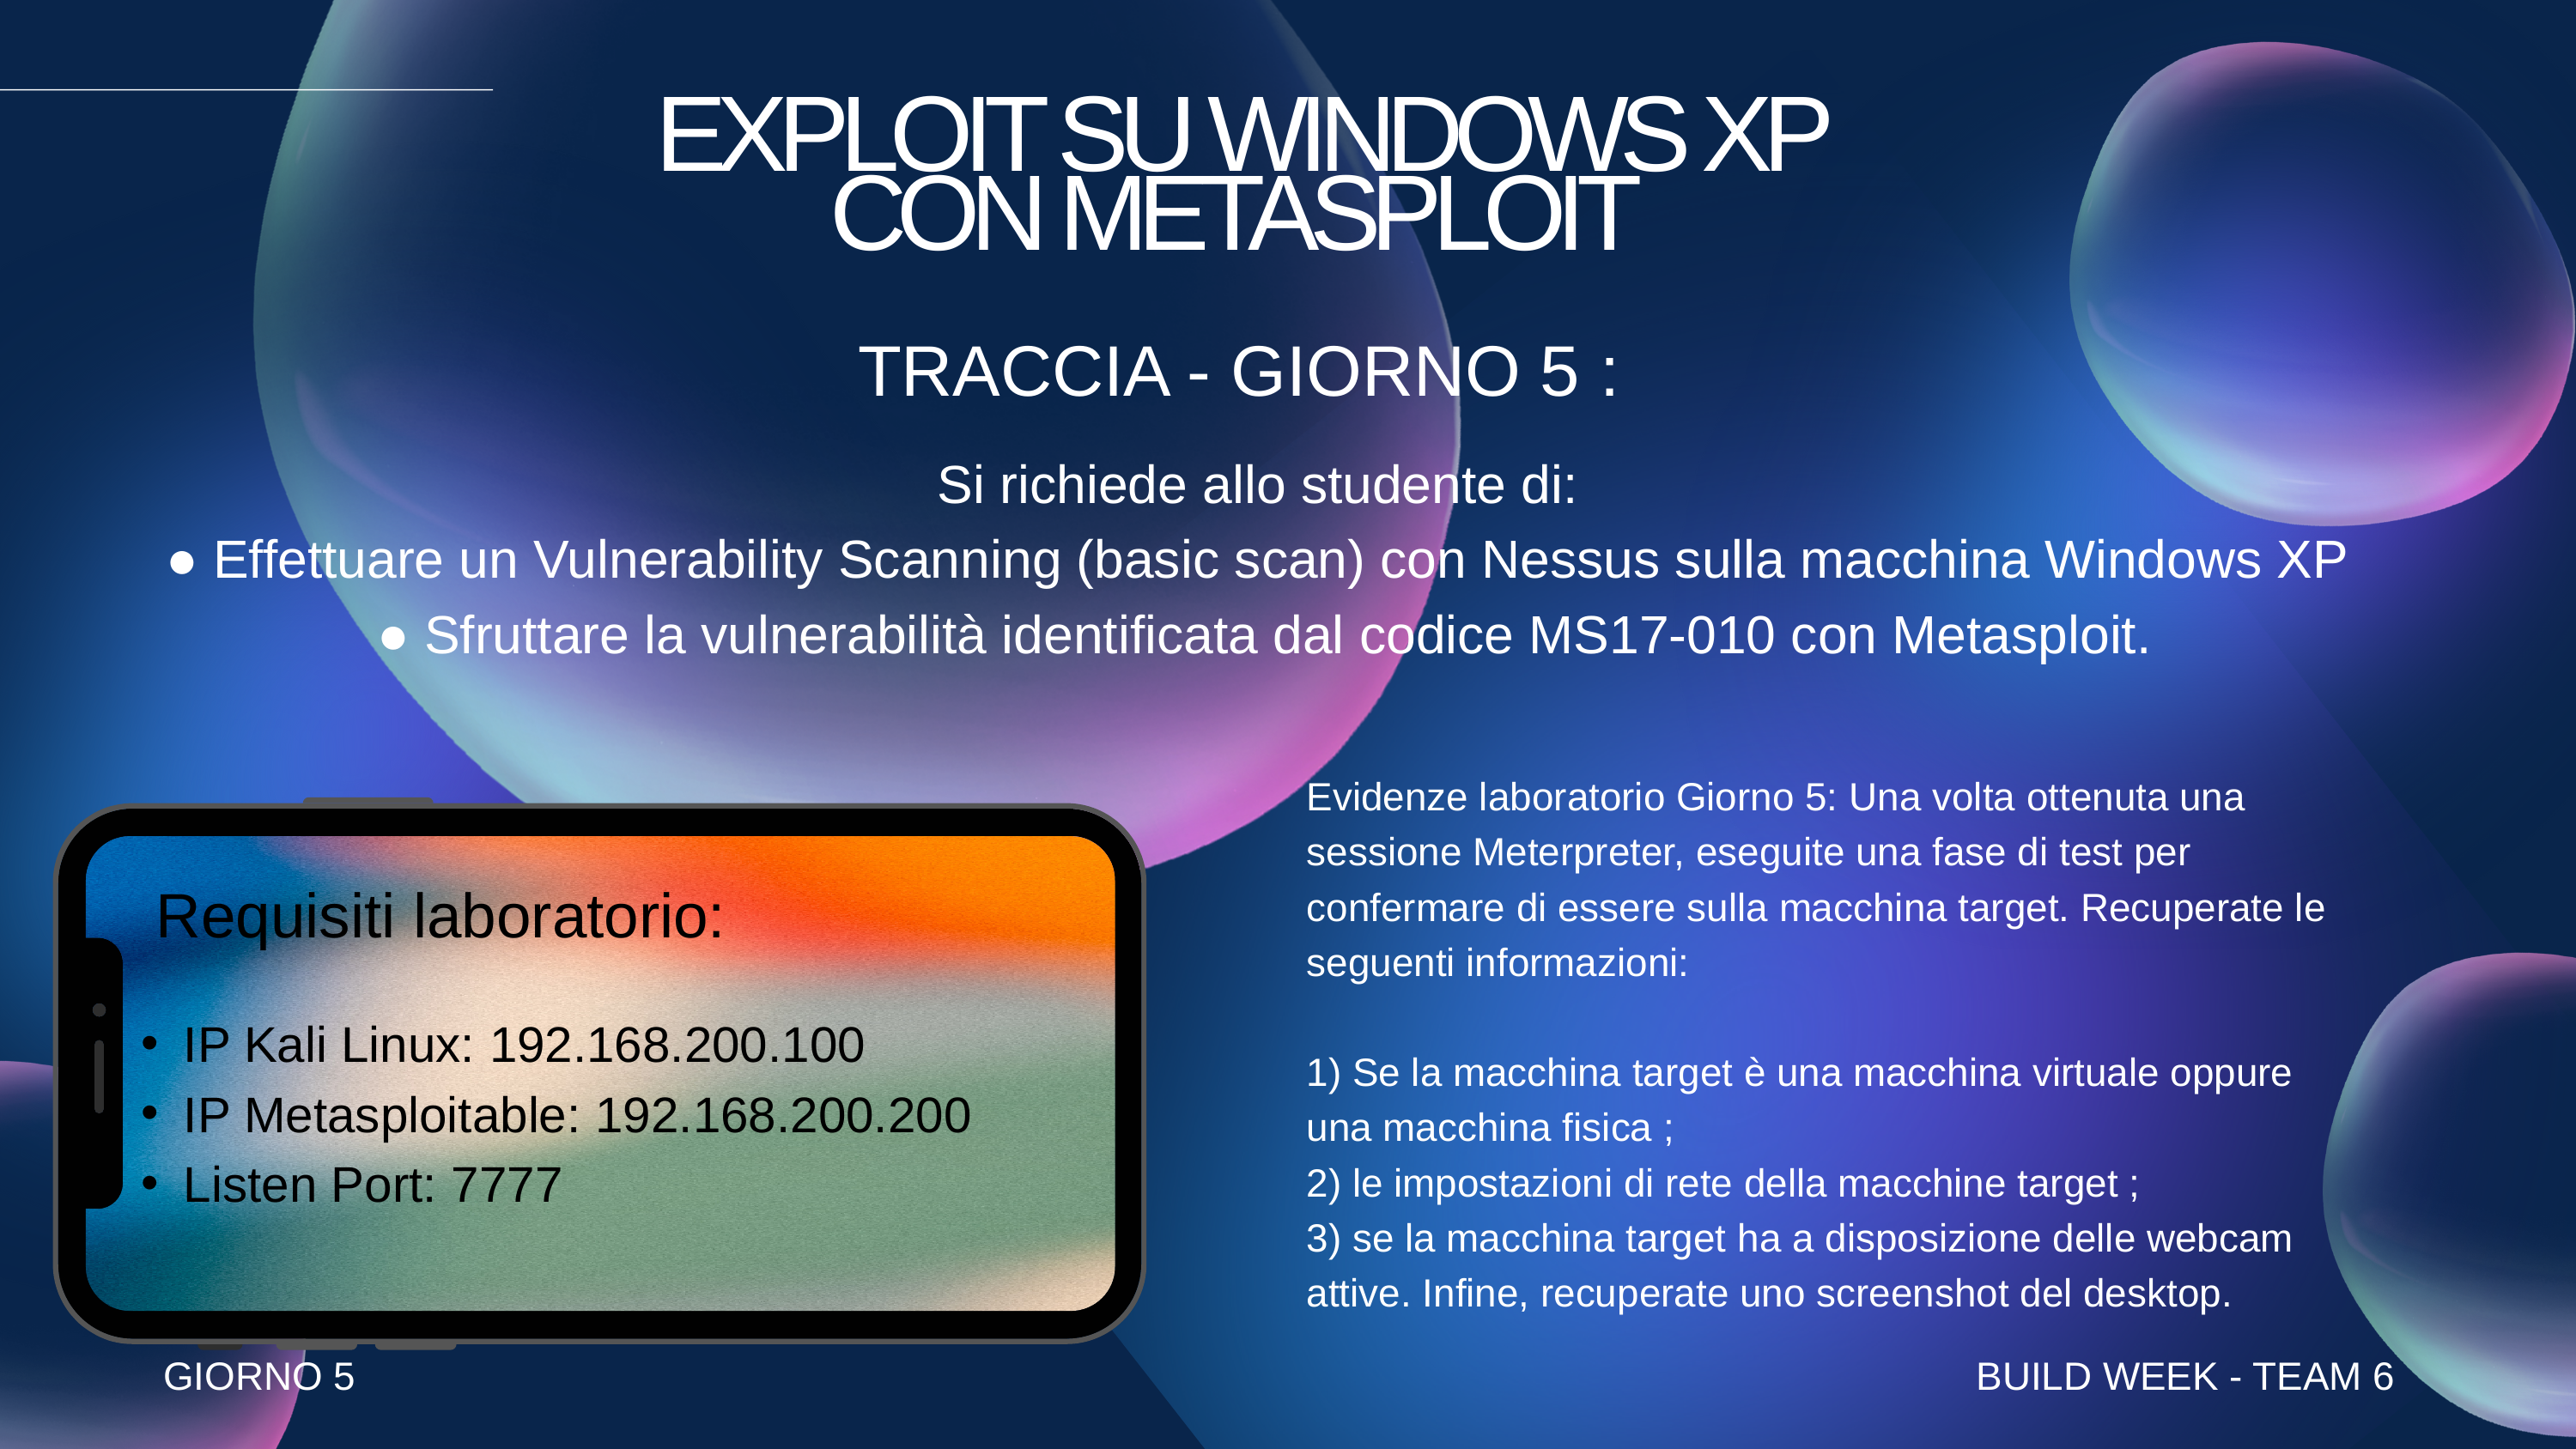

EXPLOIT SU WINDOWS XP
CON METASPLOIT

TRACCIA - GIORNO 5 :

Si richiede allo studente di:
● Effettuare un Vulnerability Scanning (basic scan) con Nessus sulla macchina Windows XP
● Sfruttare la vulnerabilità identificata dal codice MS17-010 con Metasploit.

Evidenze laboratorio Giorno 5: Una volta ottenuta una sessione Meterpreter, eseguite una fase di test per confermare di essere sulla macchina target. Recuperate le seguenti informazioni:

1) Se la macchina target è una macchina virtuale oppure una macchina fisica ;
2) le impostazioni di rete della macchine target ;
3) se la macchina target ha a disposizione delle webcam attive. Infine, recuperate uno screenshot del desktop.
Requisiti laboratorio:

IP Kali Linux: 192.168.200.100
IP Metasploitable: 192.168.200.200
Listen Port: 7777

GIORNO 5
BUILD WEEK - TEAM 6